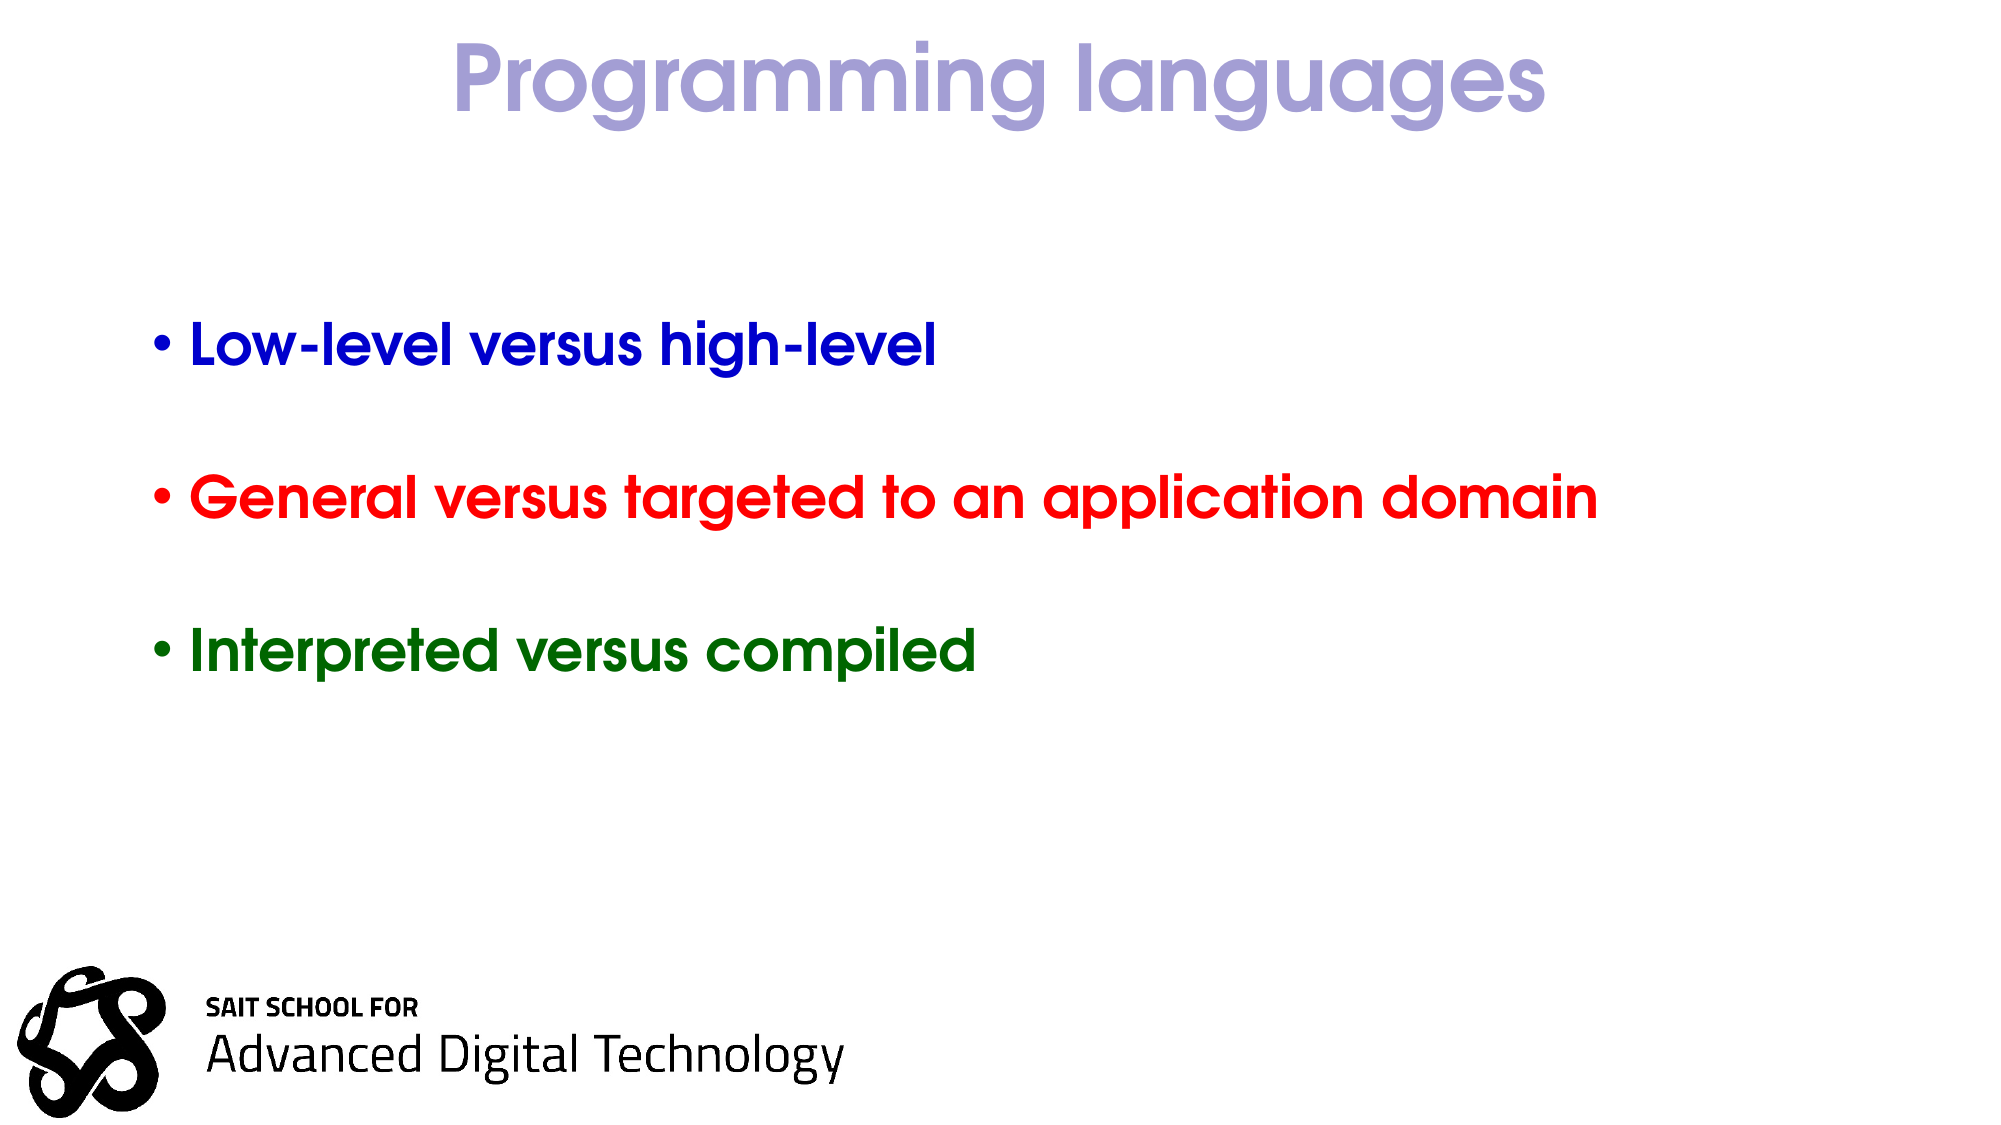

# Programming languages
Low-level versus high-level
General versus targeted to an application domain
Interpreted versus compiled